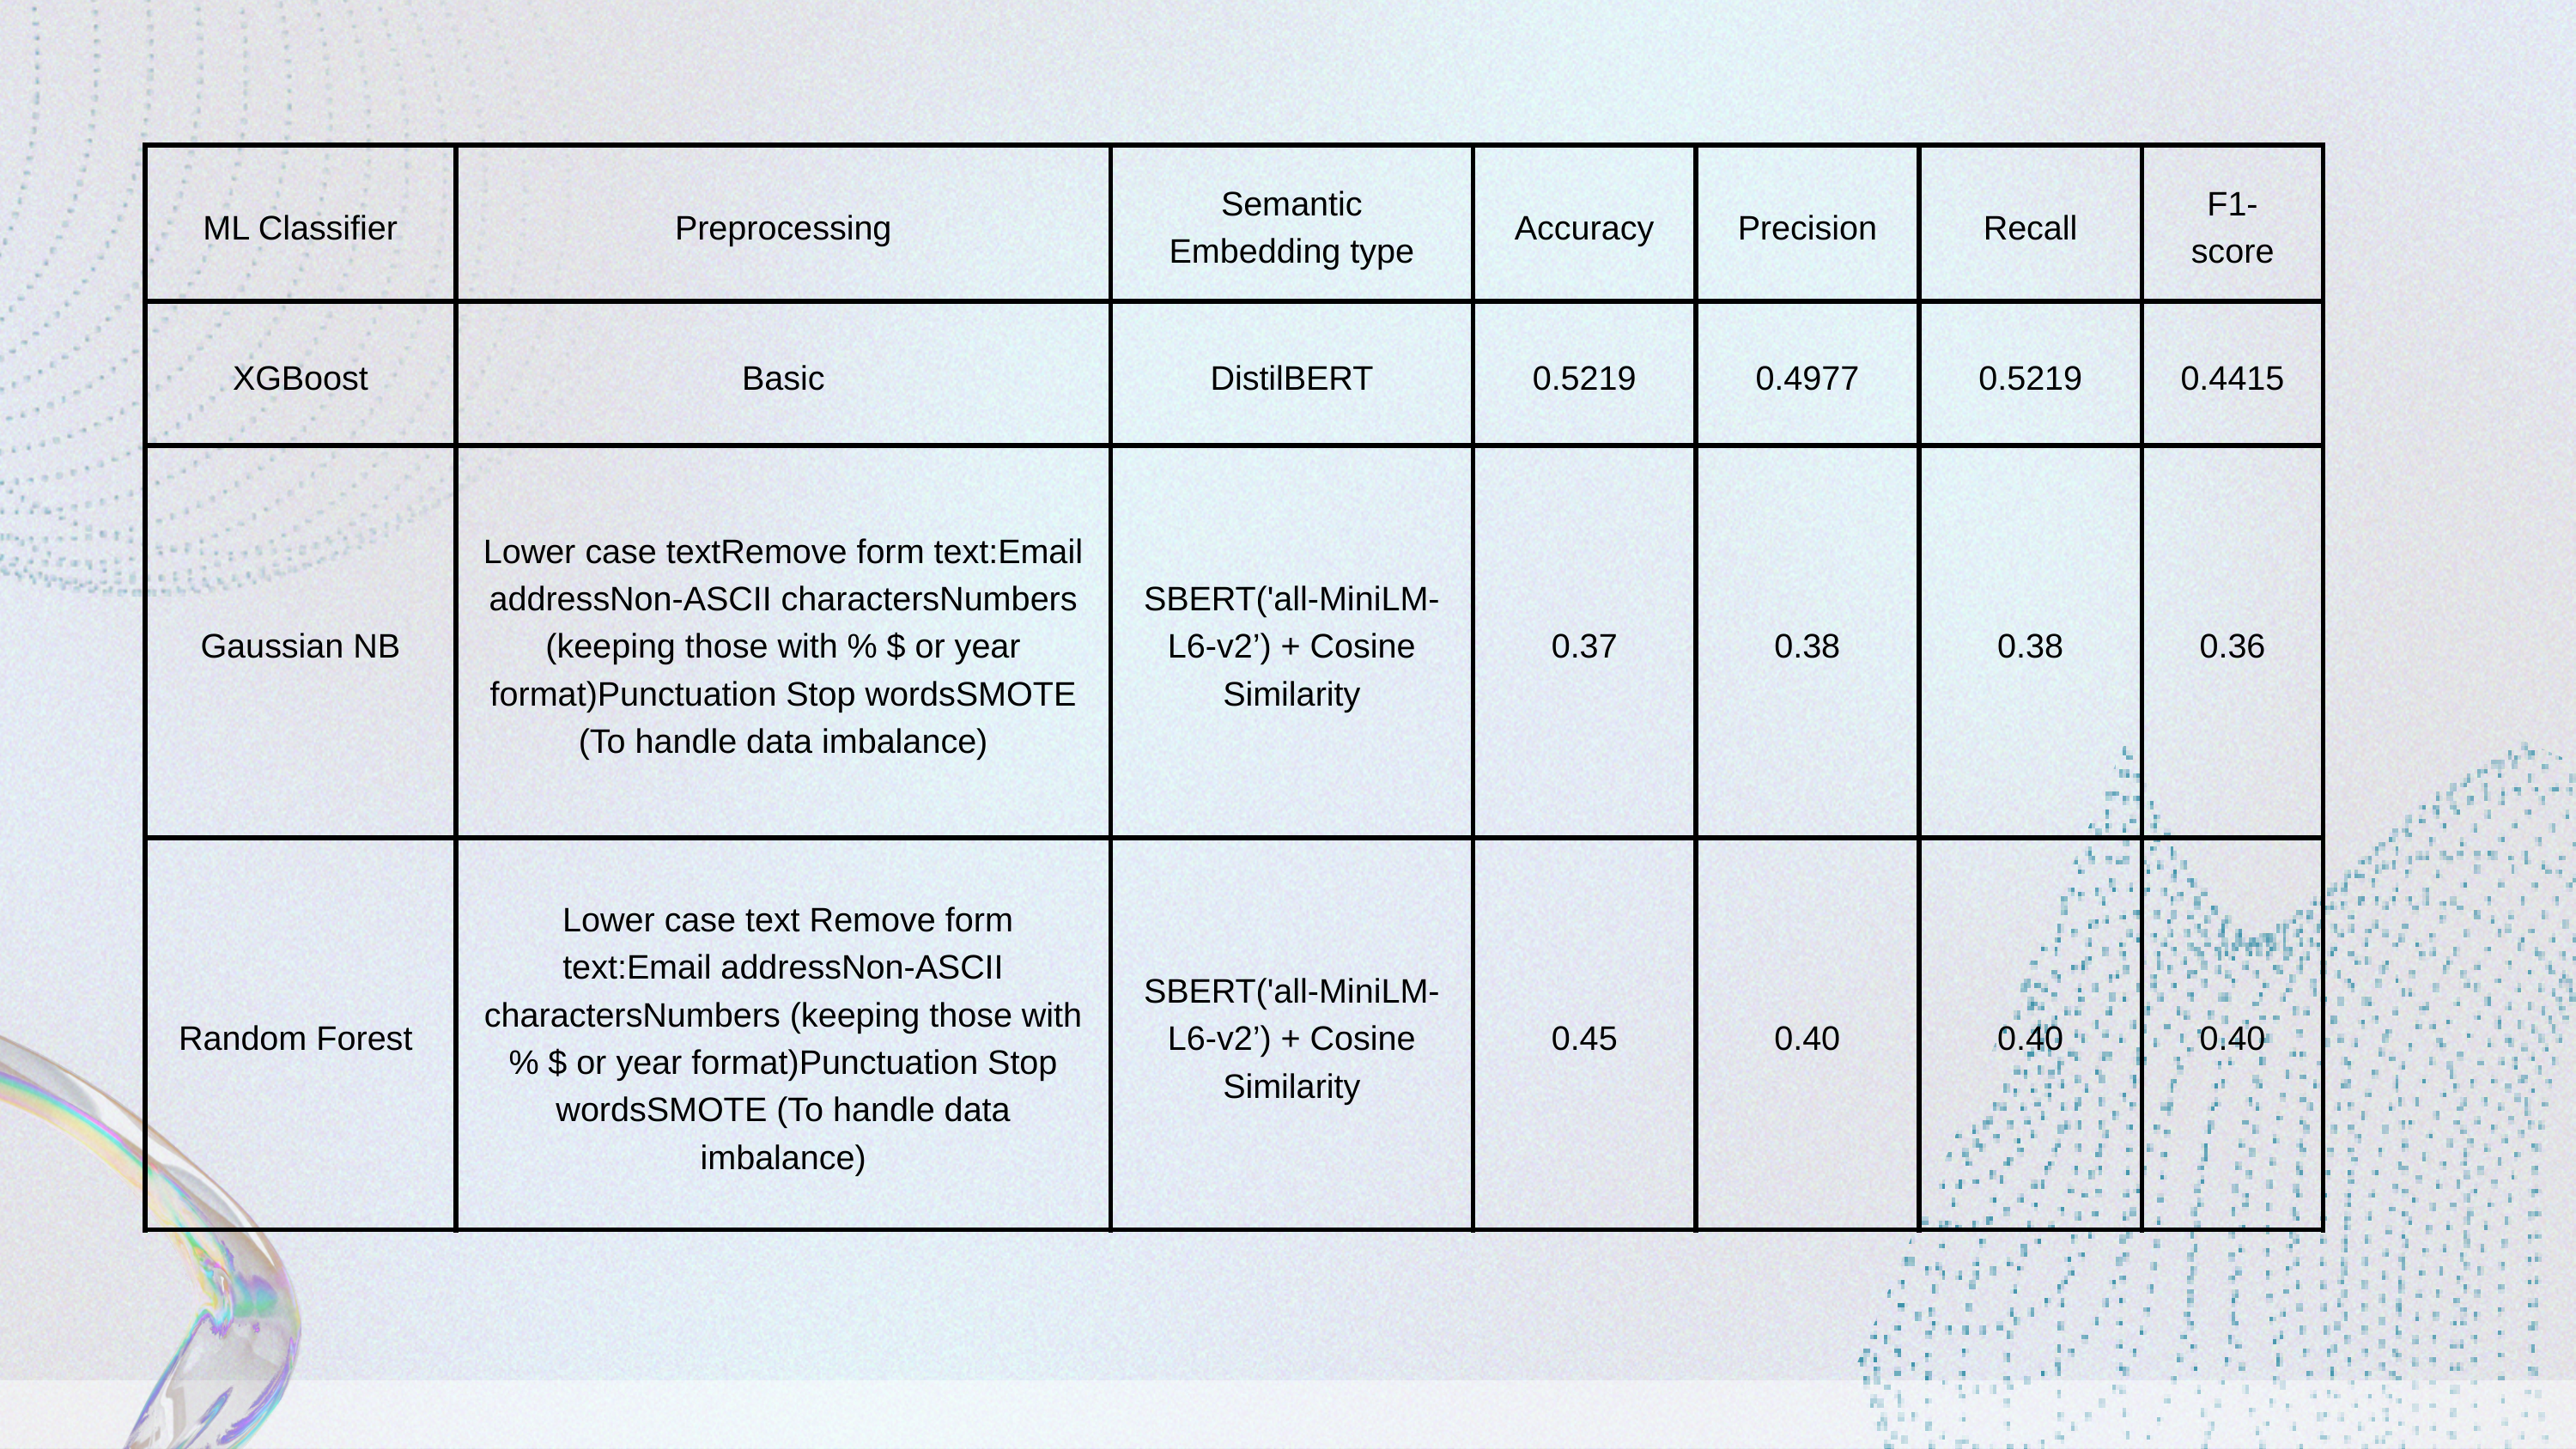

| ML Classifier | Preprocessing | Semantic Embedding type | Accuracy | Precision | Recall | F1-score |
| --- | --- | --- | --- | --- | --- | --- |
| XGBoost | Basic | DistilBERT | 0.5219 | 0.4977 | 0.5219 | 0.4415 |
| Gaussian NB | Lower case textRemove form text:Email addressNon-ASCII charactersNumbers (keeping those with % $ or year format)Punctuation Stop wordsSMOTE (To handle data imbalance) | SBERT('all-MiniLM-L6-v2’) + Cosine Similarity | 0.37 | 0.38 | 0.38 | 0.36 |
| Random Forest | Lower case text Remove form text:Email addressNon-ASCII charactersNumbers (keeping those with % $ or year format)Punctuation Stop wordsSMOTE (To handle data imbalance) | SBERT('all-MiniLM-L6-v2’) + Cosine Similarity | 0.45 | 0.40 | 0.40 | 0.40 |